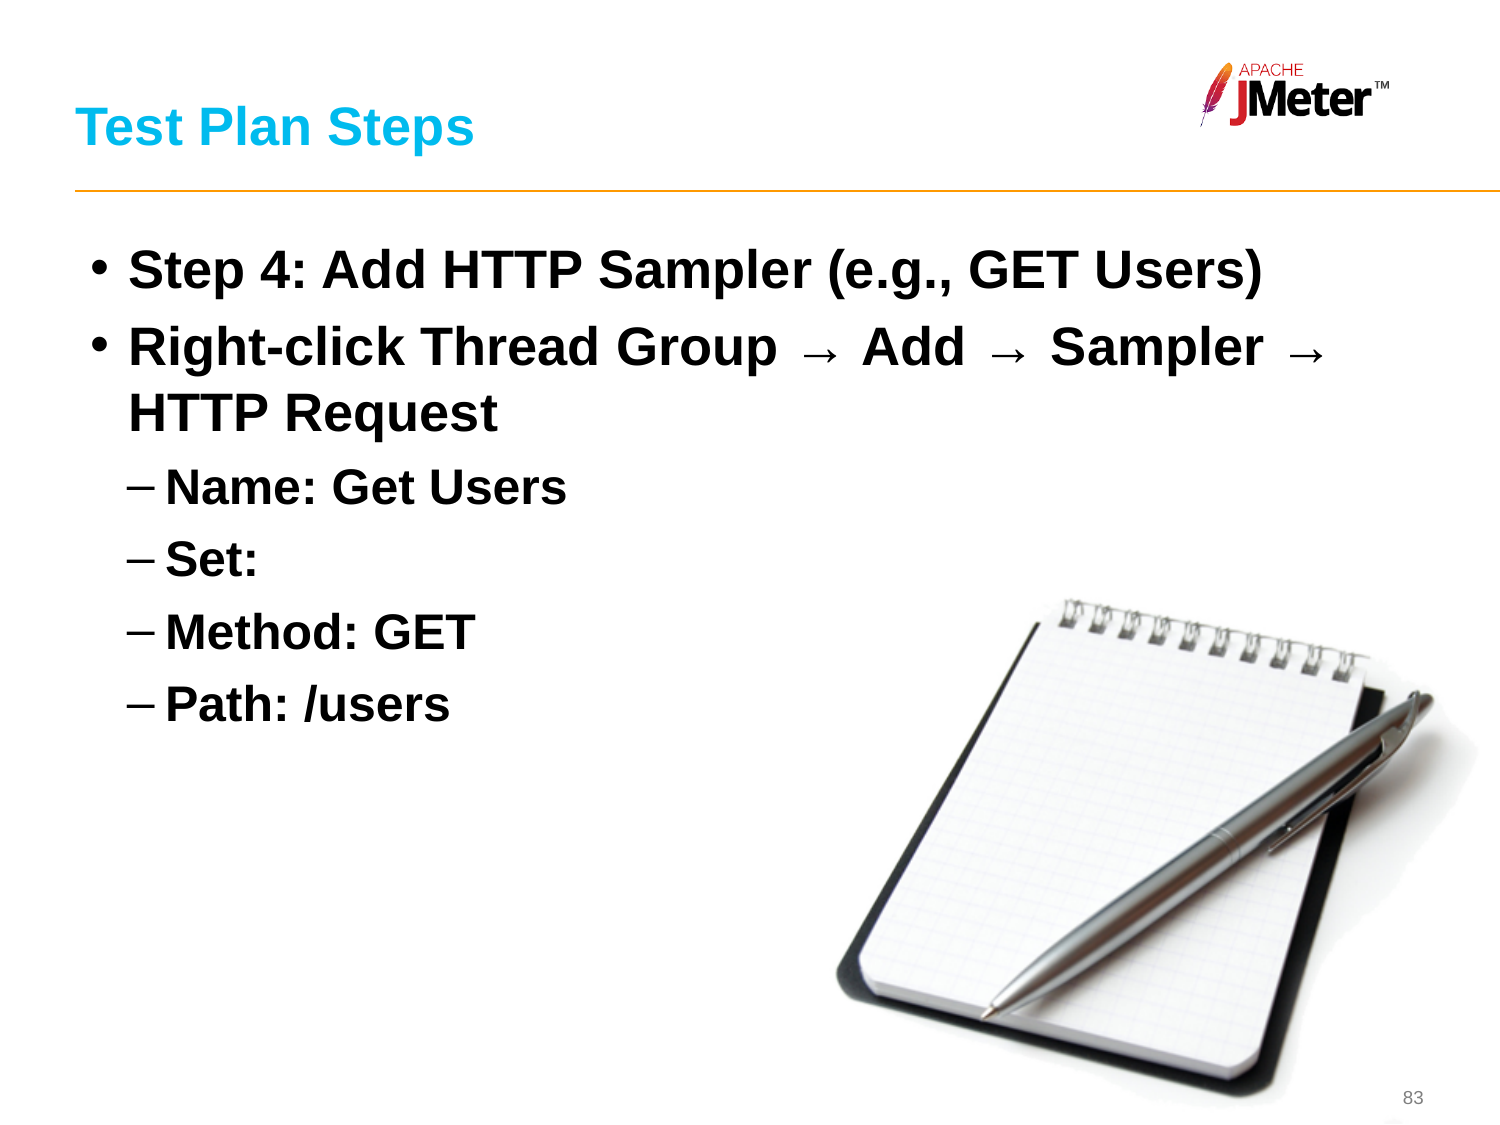

# Test Plan Steps
Step 4: Add HTTP Sampler (e.g., GET Users)
Right-click Thread Group → Add → Sampler → HTTP Request
Name: Get Users
Set:
Method: GET
Path: /users